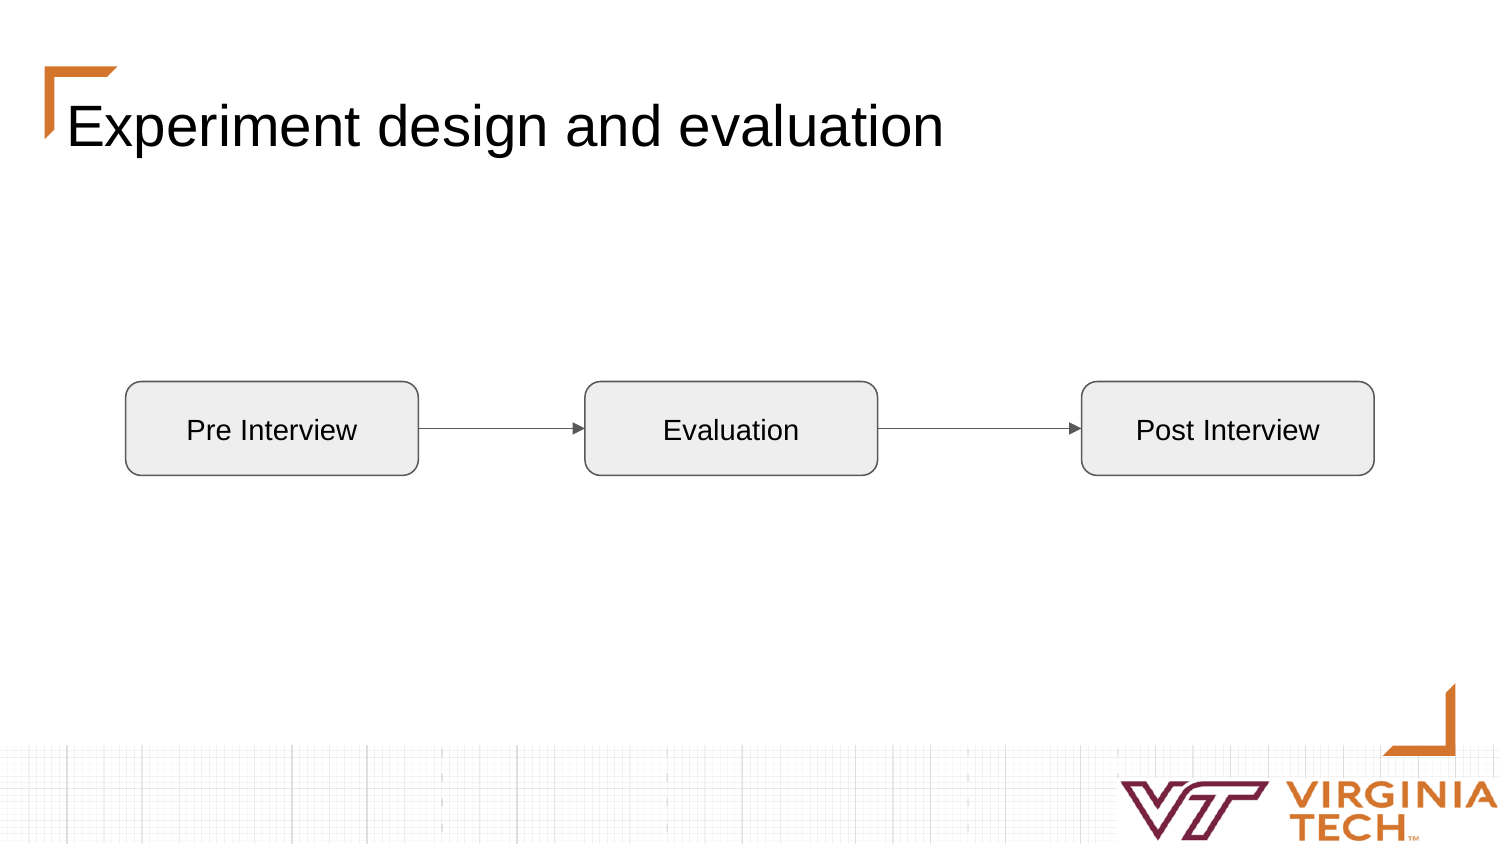

# Experiment design and evaluation
Pre Interview
Evaluation
Post Interview